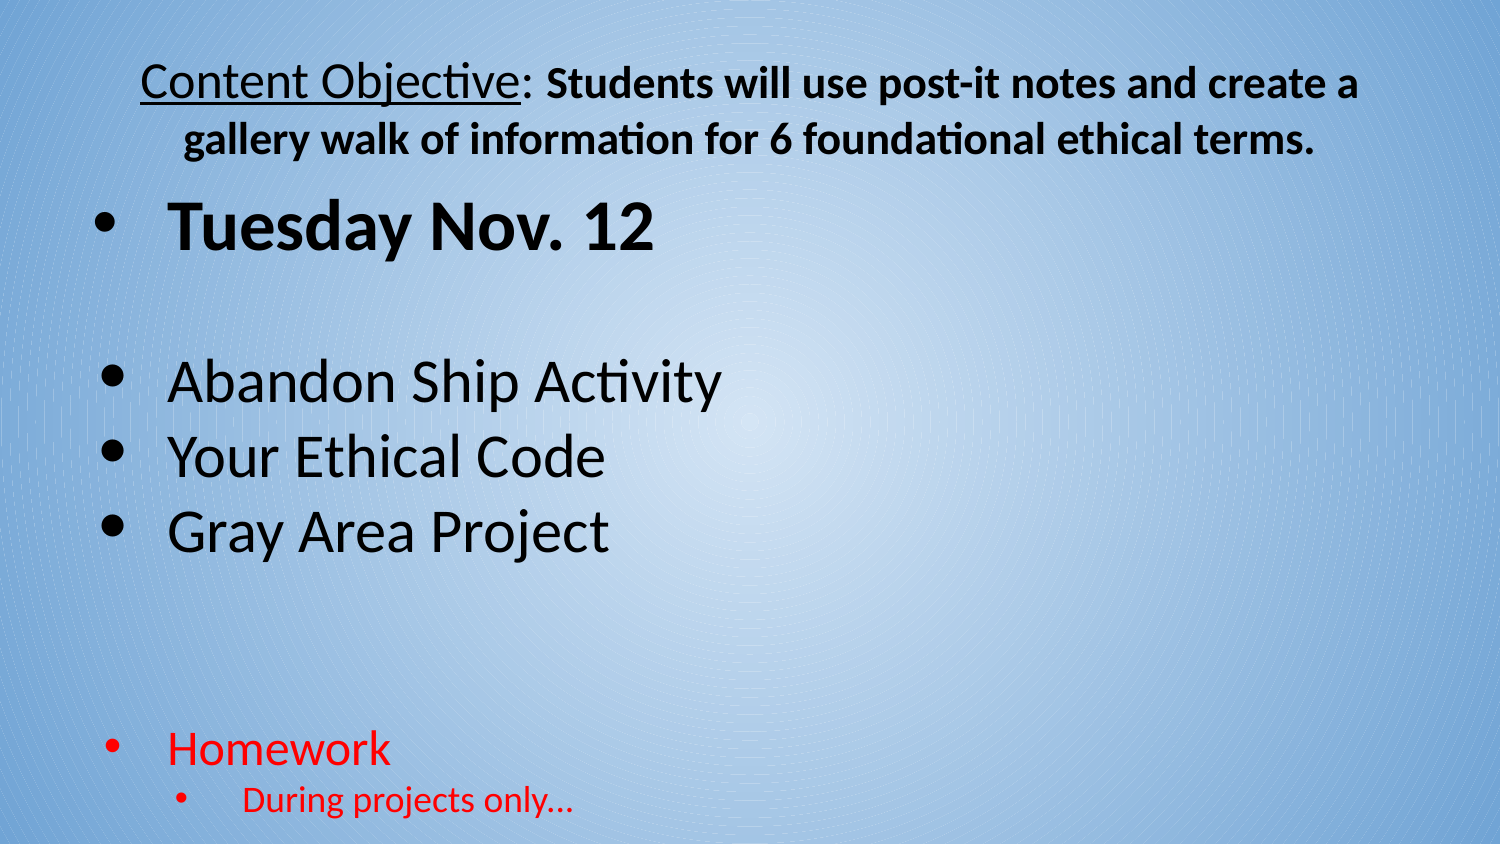

Content Objective: Students will use post-it notes and create a gallery walk of information for 6 foundational ethical terms.
Tuesday Nov. 12

Abandon Ship Activity
Your Ethical Code
Gray Area Project

Homework
During projects only...